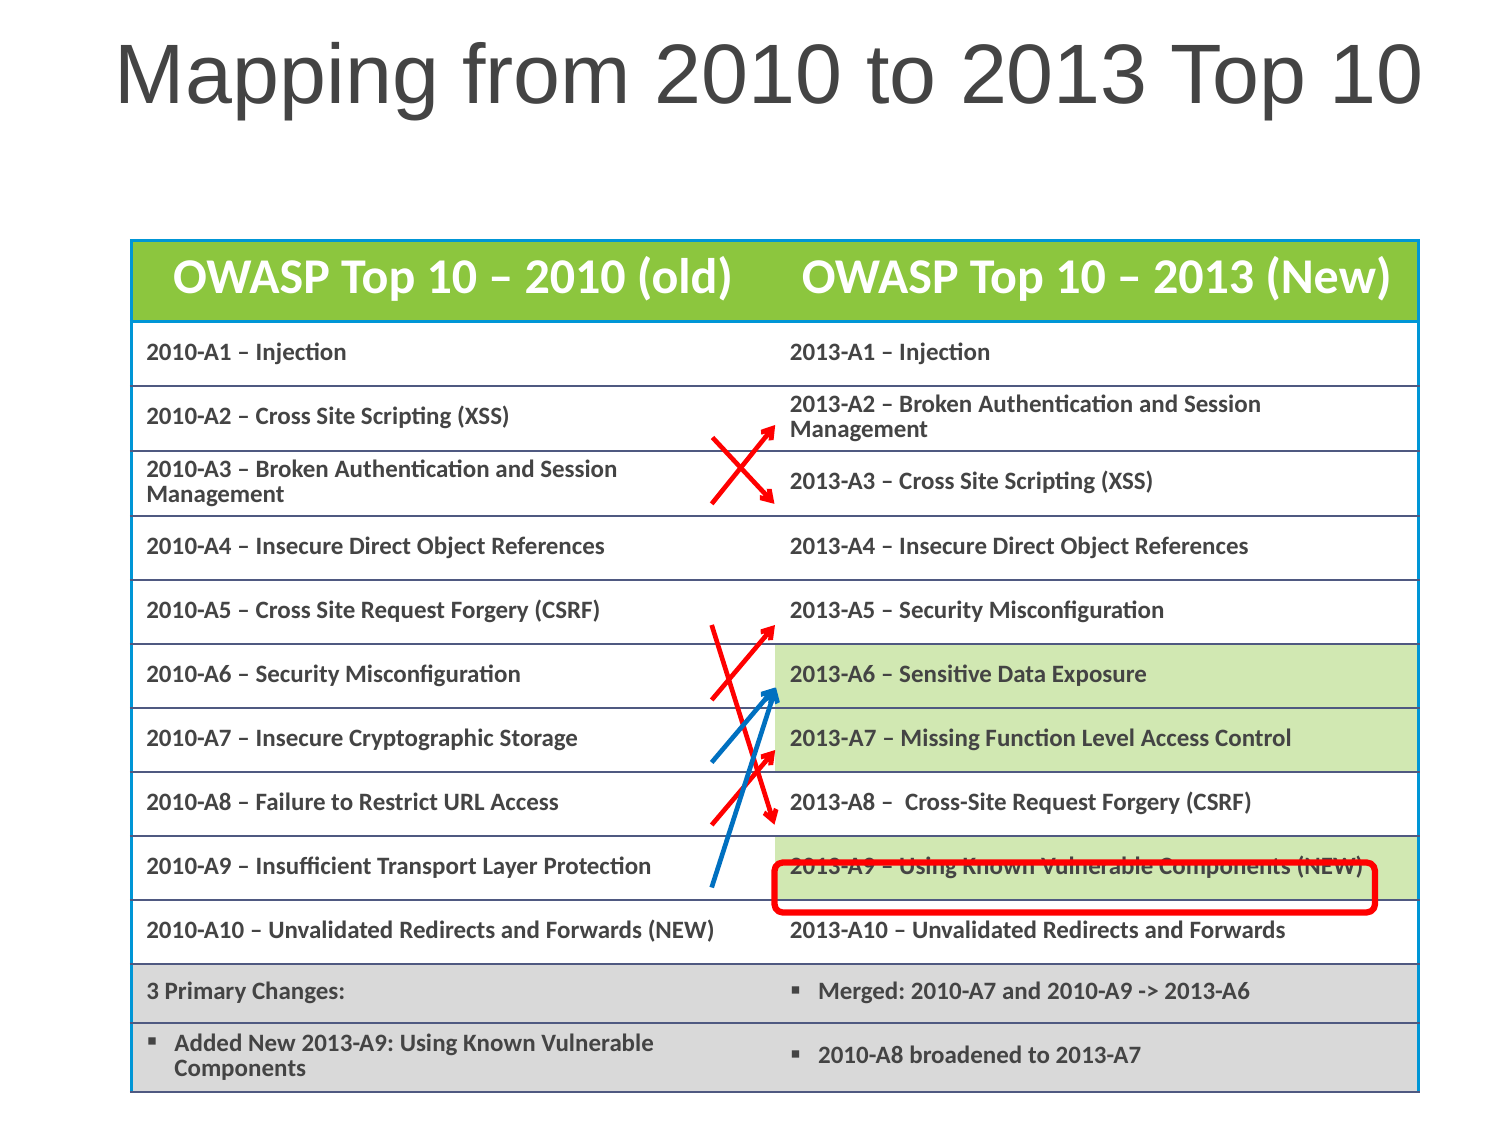

# Mapping from 2010 to 2013 Top 10
| OWASP Top 10 – 2010 (old) | OWASP Top 10 – 2013 (New) |
| --- | --- |
| 2010-A1 – Injection | 2013-A1 – Injection |
| 2010-A2 – Cross Site Scripting (XSS) | 2013-A2 – Broken Authentication and Session Management |
| 2010-A3 – Broken Authentication and Session Management | 2013-A3 – Cross Site Scripting (XSS) |
| 2010-A4 – Insecure Direct Object References | 2013-A4 – Insecure Direct Object References |
| 2010-A5 – Cross Site Request Forgery (CSRF) | 2013-A5 – Security Misconfiguration |
| 2010-A6 – Security Misconfiguration | 2013-A6 – Sensitive Data Exposure |
| 2010-A7 – Insecure Cryptographic Storage | 2013-A7 – Missing Function Level Access Control |
| 2010-A8 – Failure to Restrict URL Access | 2013-A8 – Cross-Site Request Forgery (CSRF) |
| 2010-A9 – Insufficient Transport Layer Protection | 2013-A9 – Using Known Vulnerable Components (NEW) |
| 2010-A10 – Unvalidated Redirects and Forwards (NEW) | 2013-A10 – Unvalidated Redirects and Forwards |
| 3 Primary Changes: | Merged: 2010-A7 and 2010-A9 -> 2013-A6 |
| Added New 2013-A9: Using Known Vulnerable Components | 2010-A8 broadened to 2013-A7 |